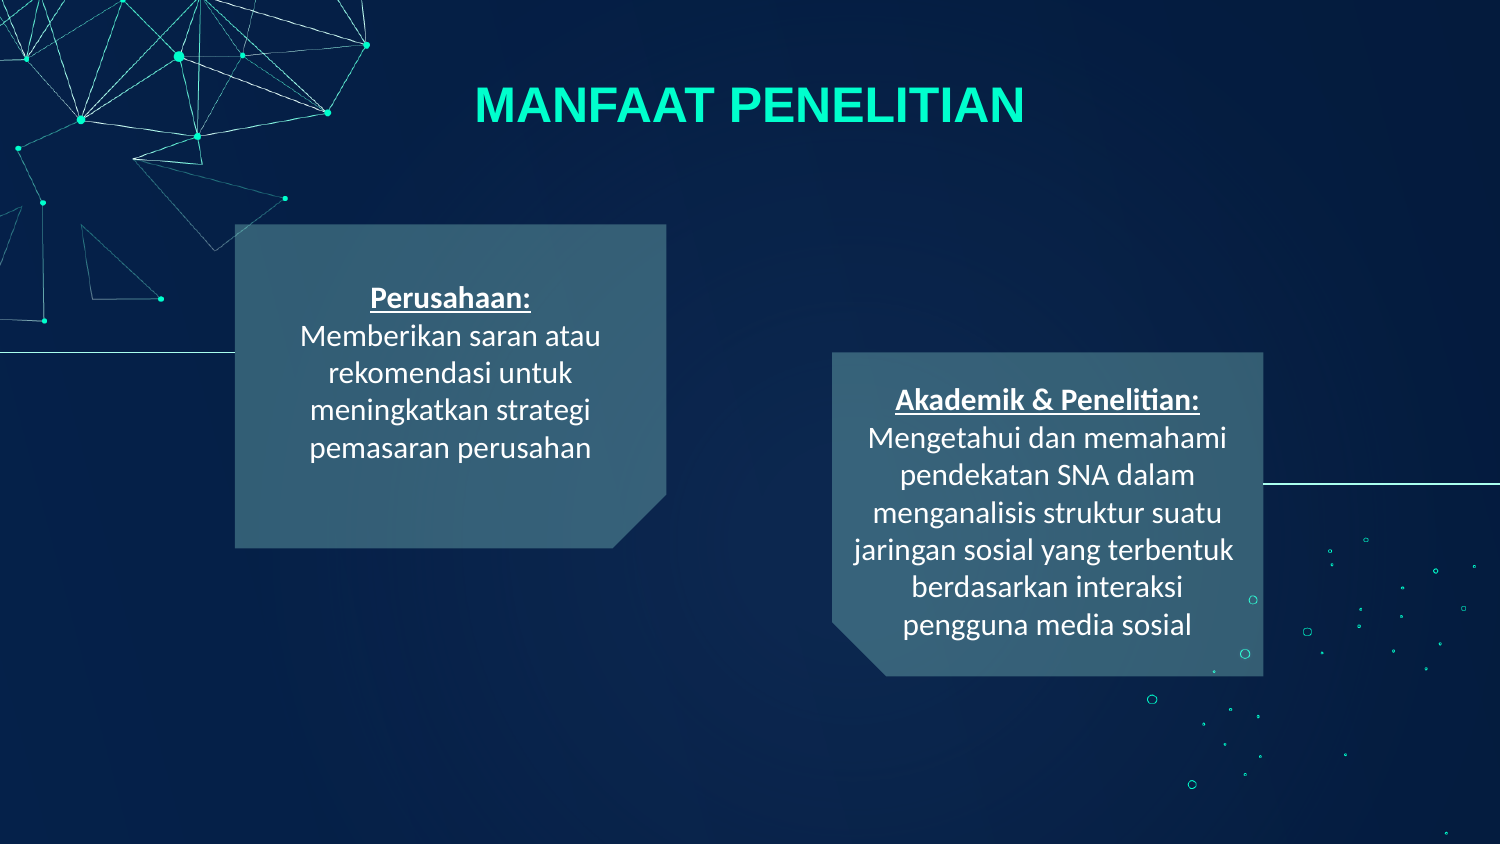

# MANFAAT PENELITIAN

Perusahaan:
Memberikan saran atau rekomendasi untuk meningkatkan strategi pemasaran perusahan

Akademik & Penelitian:
Mengetahui dan memahami pendekatan SNA dalam menganalisis struktur suatu jaringan sosial yang terbentuk  berdasarkan interaksi pengguna media sosial